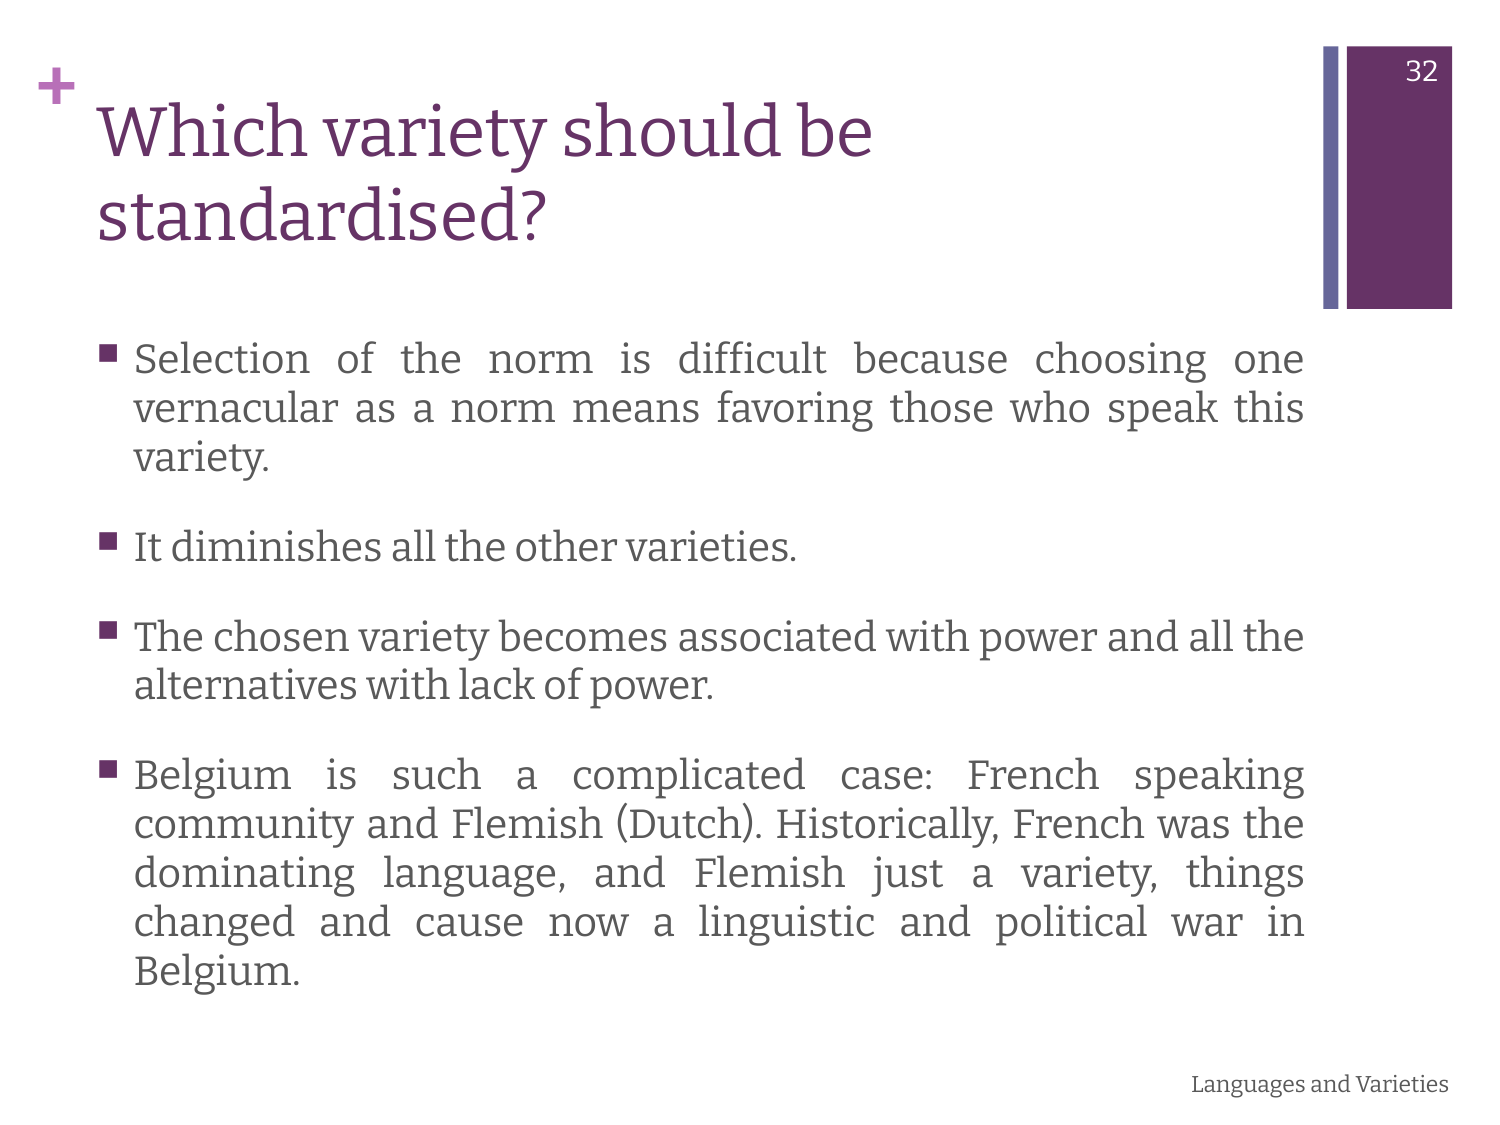

32
# Which variety should be standardised?
Selection of the norm is difficult because choosing one vernacular as a norm means favoring those who speak this variety.
It diminishes all the other varieties.
The chosen variety becomes associated with power and all the alternatives with lack of power.
Belgium is such a complicated case: French speaking community and Flemish (Dutch). Historically, French was the dominating language, and Flemish just a variety, things changed and cause now a linguistic and political war in Belgium.

Languages and Varieties